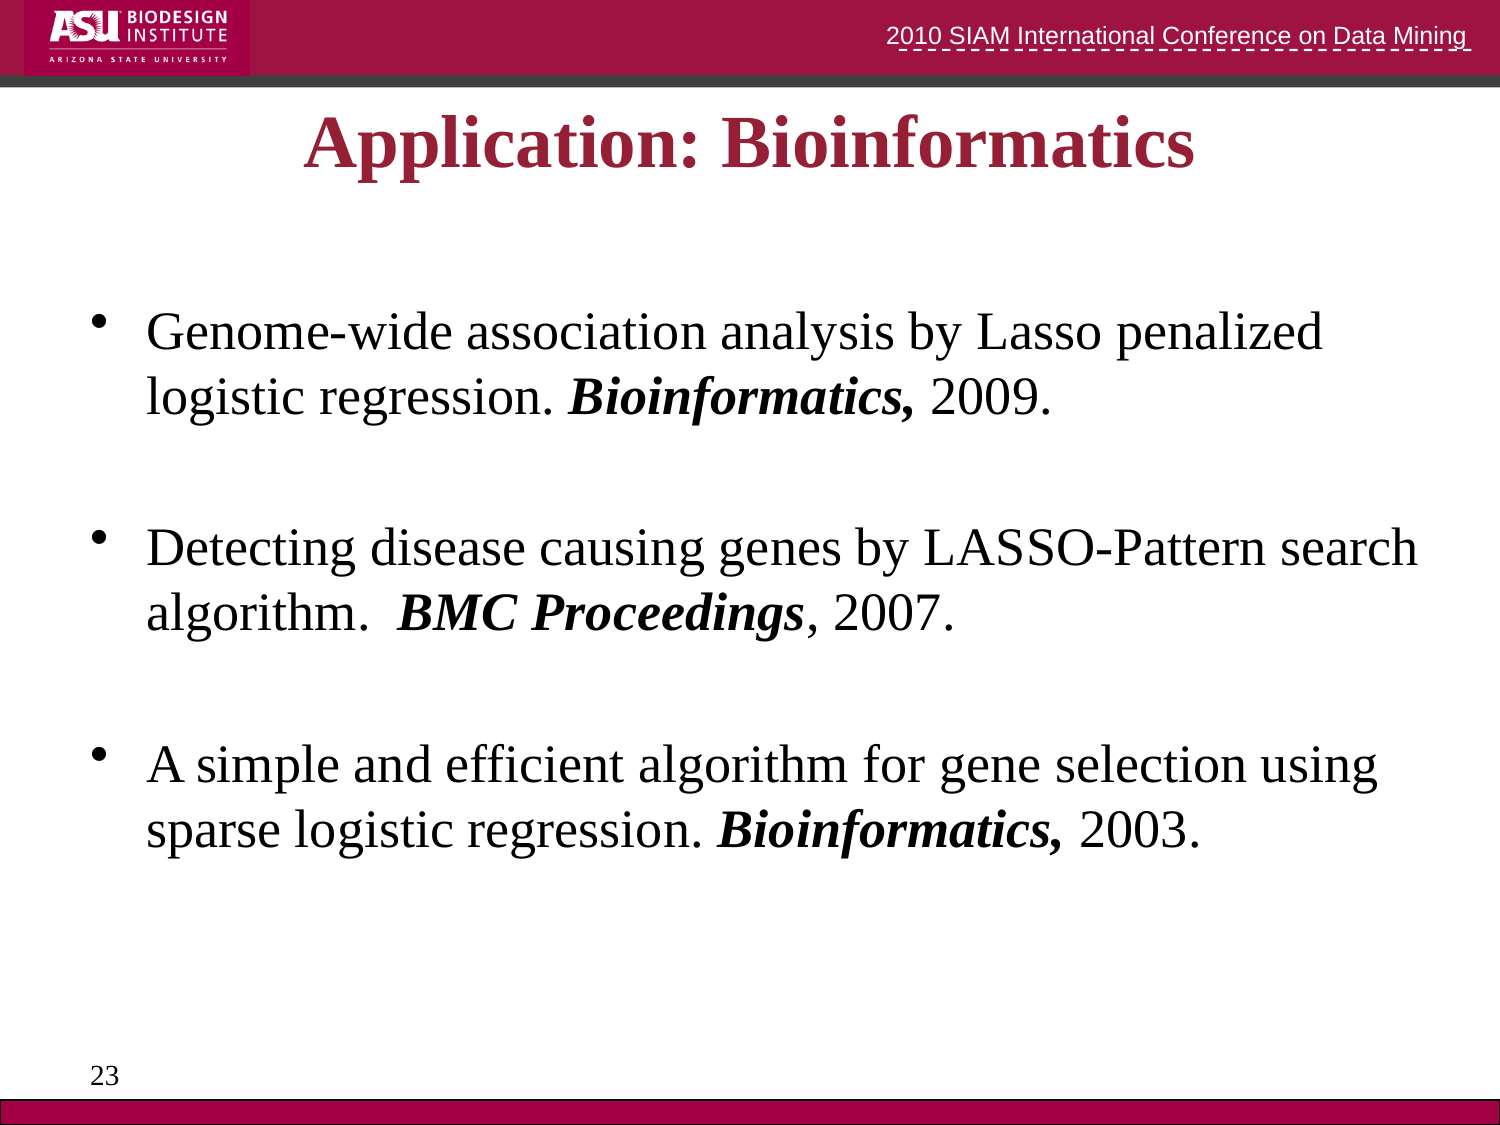

Application: Bioinformatics
Genome-wide association analysis by Lasso penalized logistic regression. Bioinformatics, 2009.

Detecting disease causing genes by LASSO-Pattern search algorithm.  BMC Proceedings, 2007.

A simple and efficient algorithm for gene selection using sparse logistic regression. Bioinformatics, 2003.

23